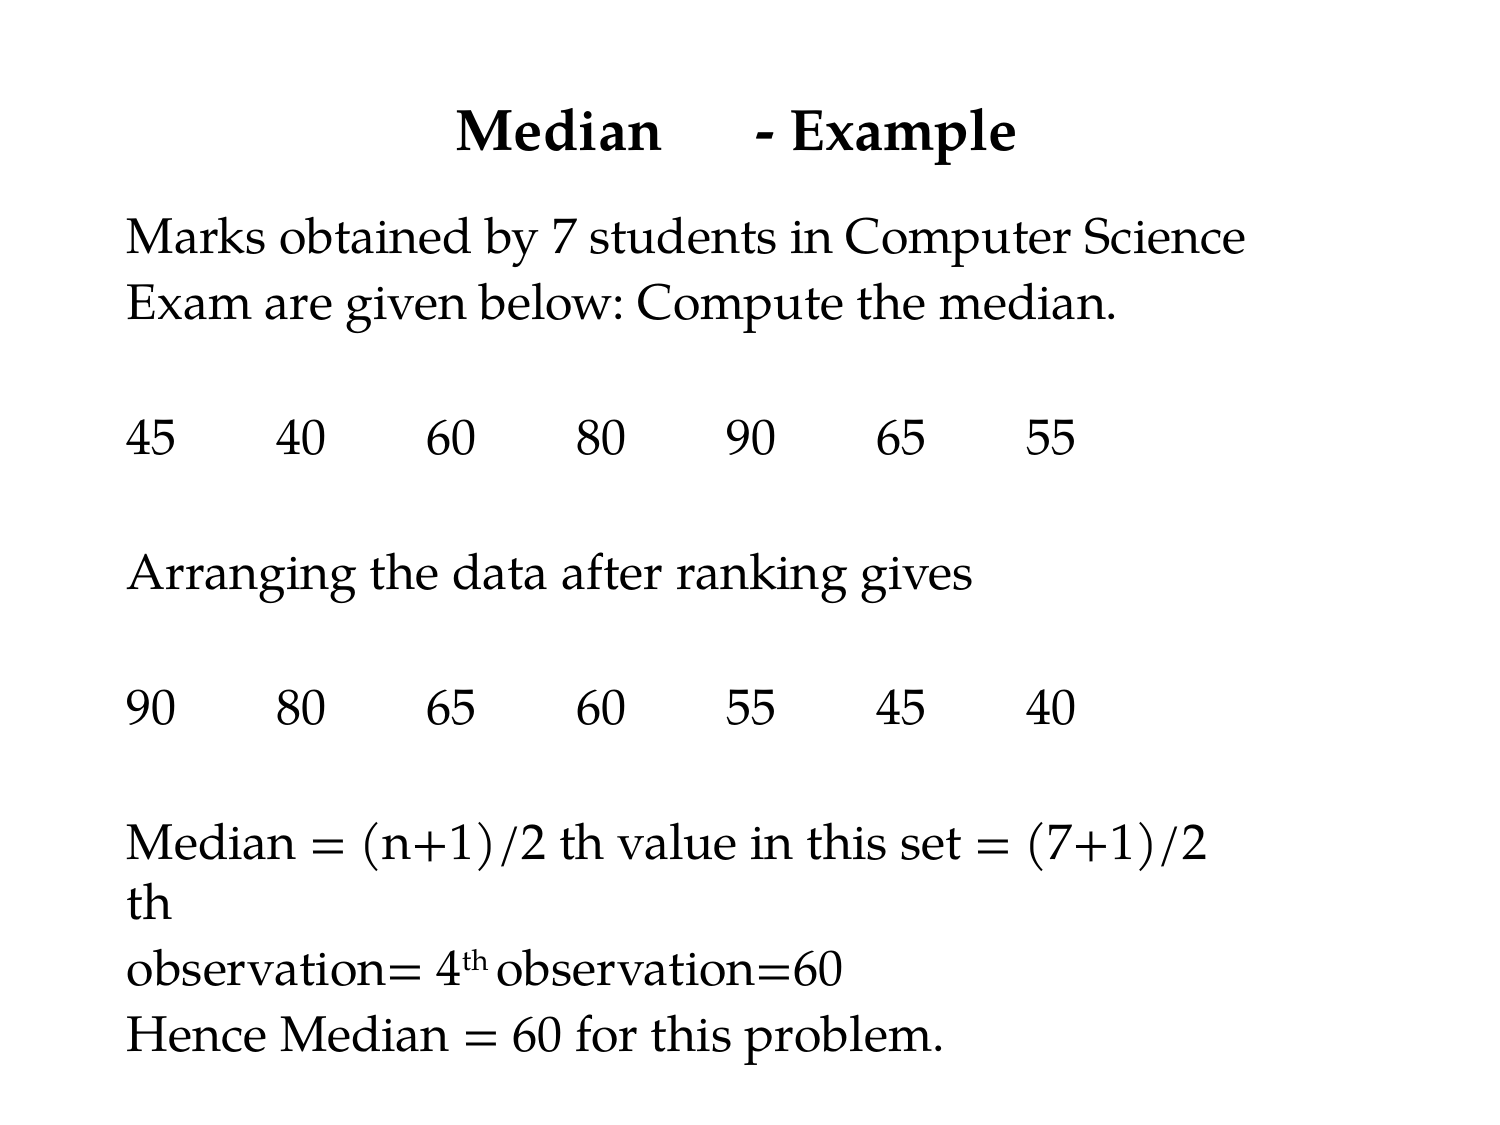

Median	- Example
Marks obtained by 7 students in Computer Science Exam are given below: Compute the median.

45	40	60	80	90	65	55

Arranging the data after ranking gives

90	80	65	60	55	45	40

Median = (n+1)/2 th value in this set = (7+1)/2 th
observation= 4th observation=60
Hence Median = 60 for this problem.